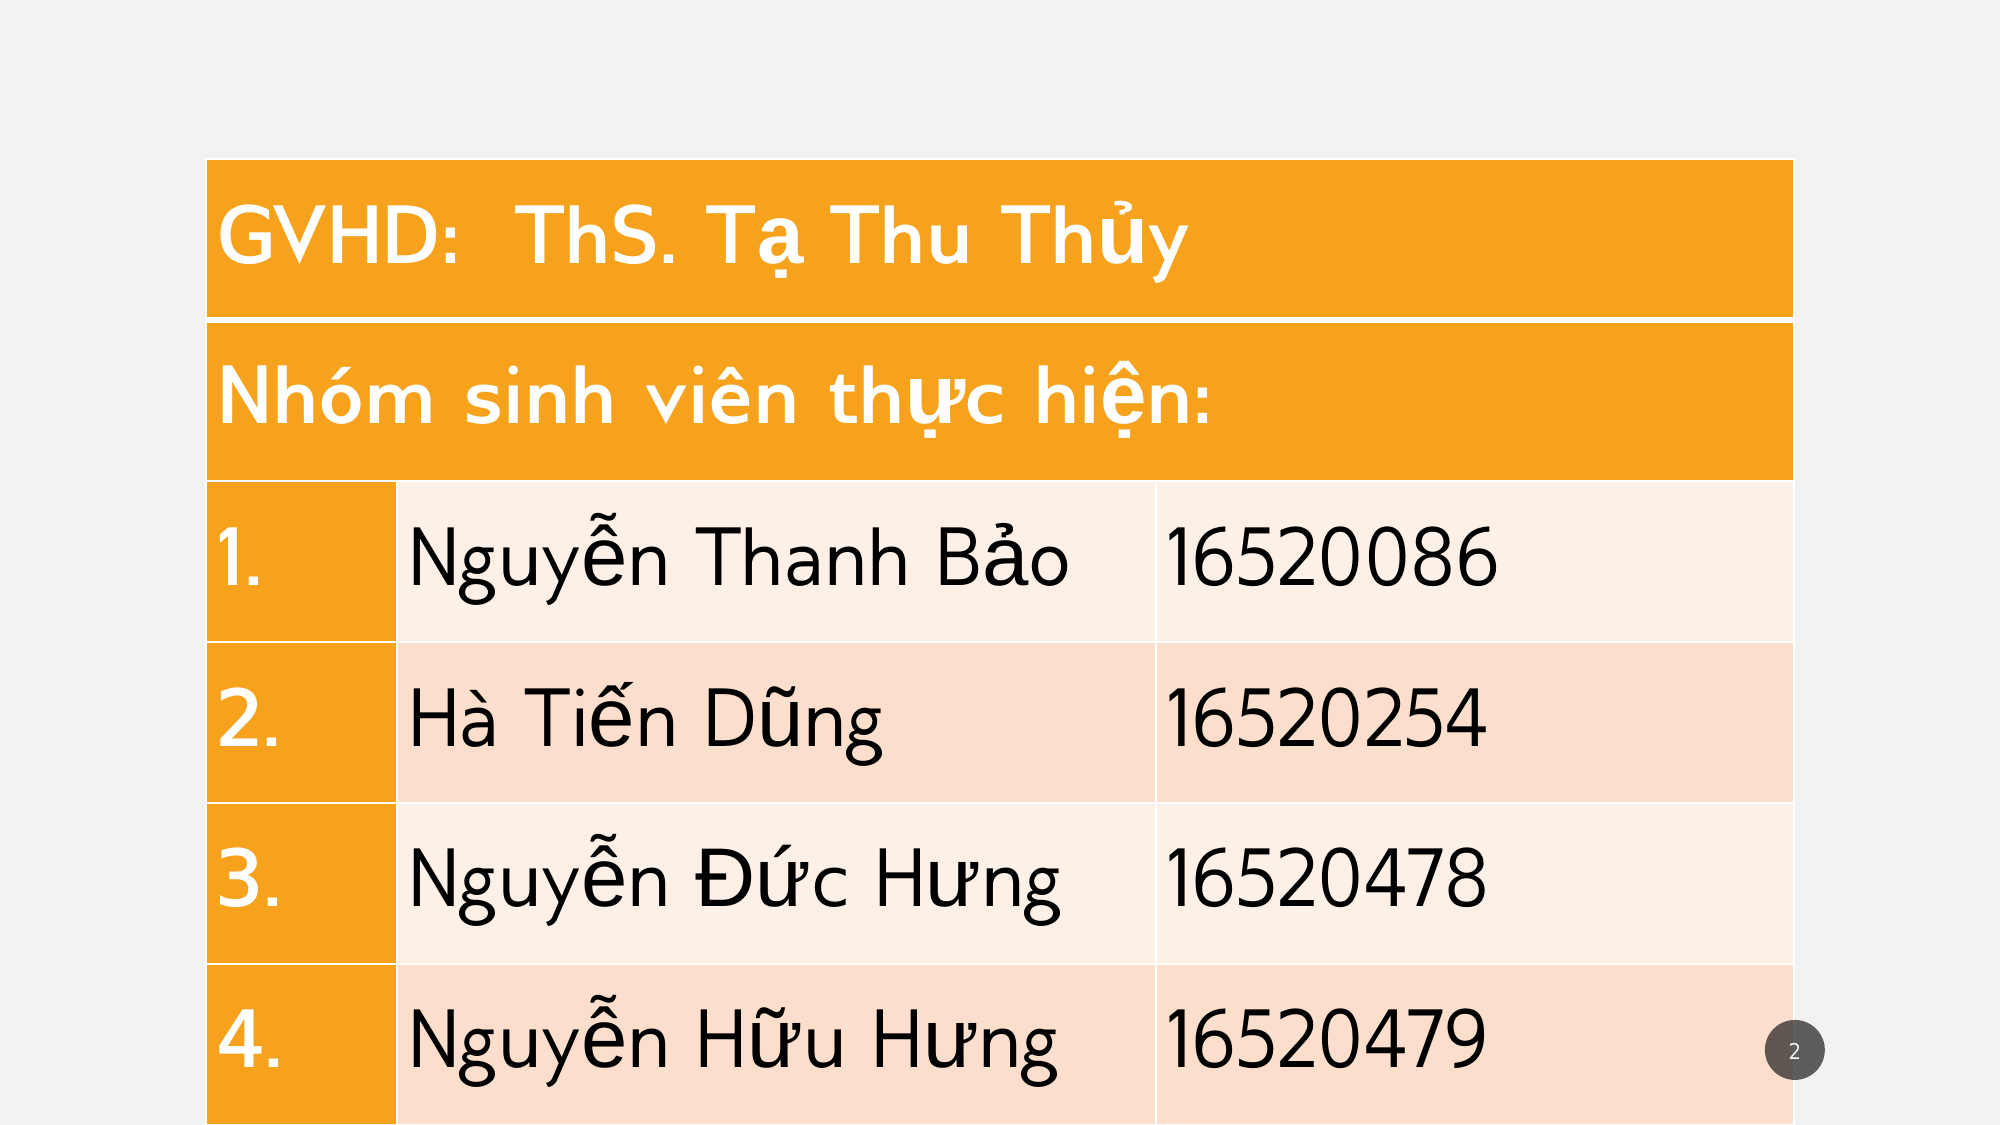

| GVHD: ThS. Tạ Thu Thủy |  |  |
| --- | --- | --- |
| Nhóm sinh viên thực hiện: |  |  |
| 1. | Nguyễn Thanh Bảo | 16520086 |
| 2. | Hà Tiến Dũng | 16520254 |
| 3. | Nguyễn Đức Hưng | 16520478 |
| 4. | Nguyễn Hữu Hưng | 16520479 |
2